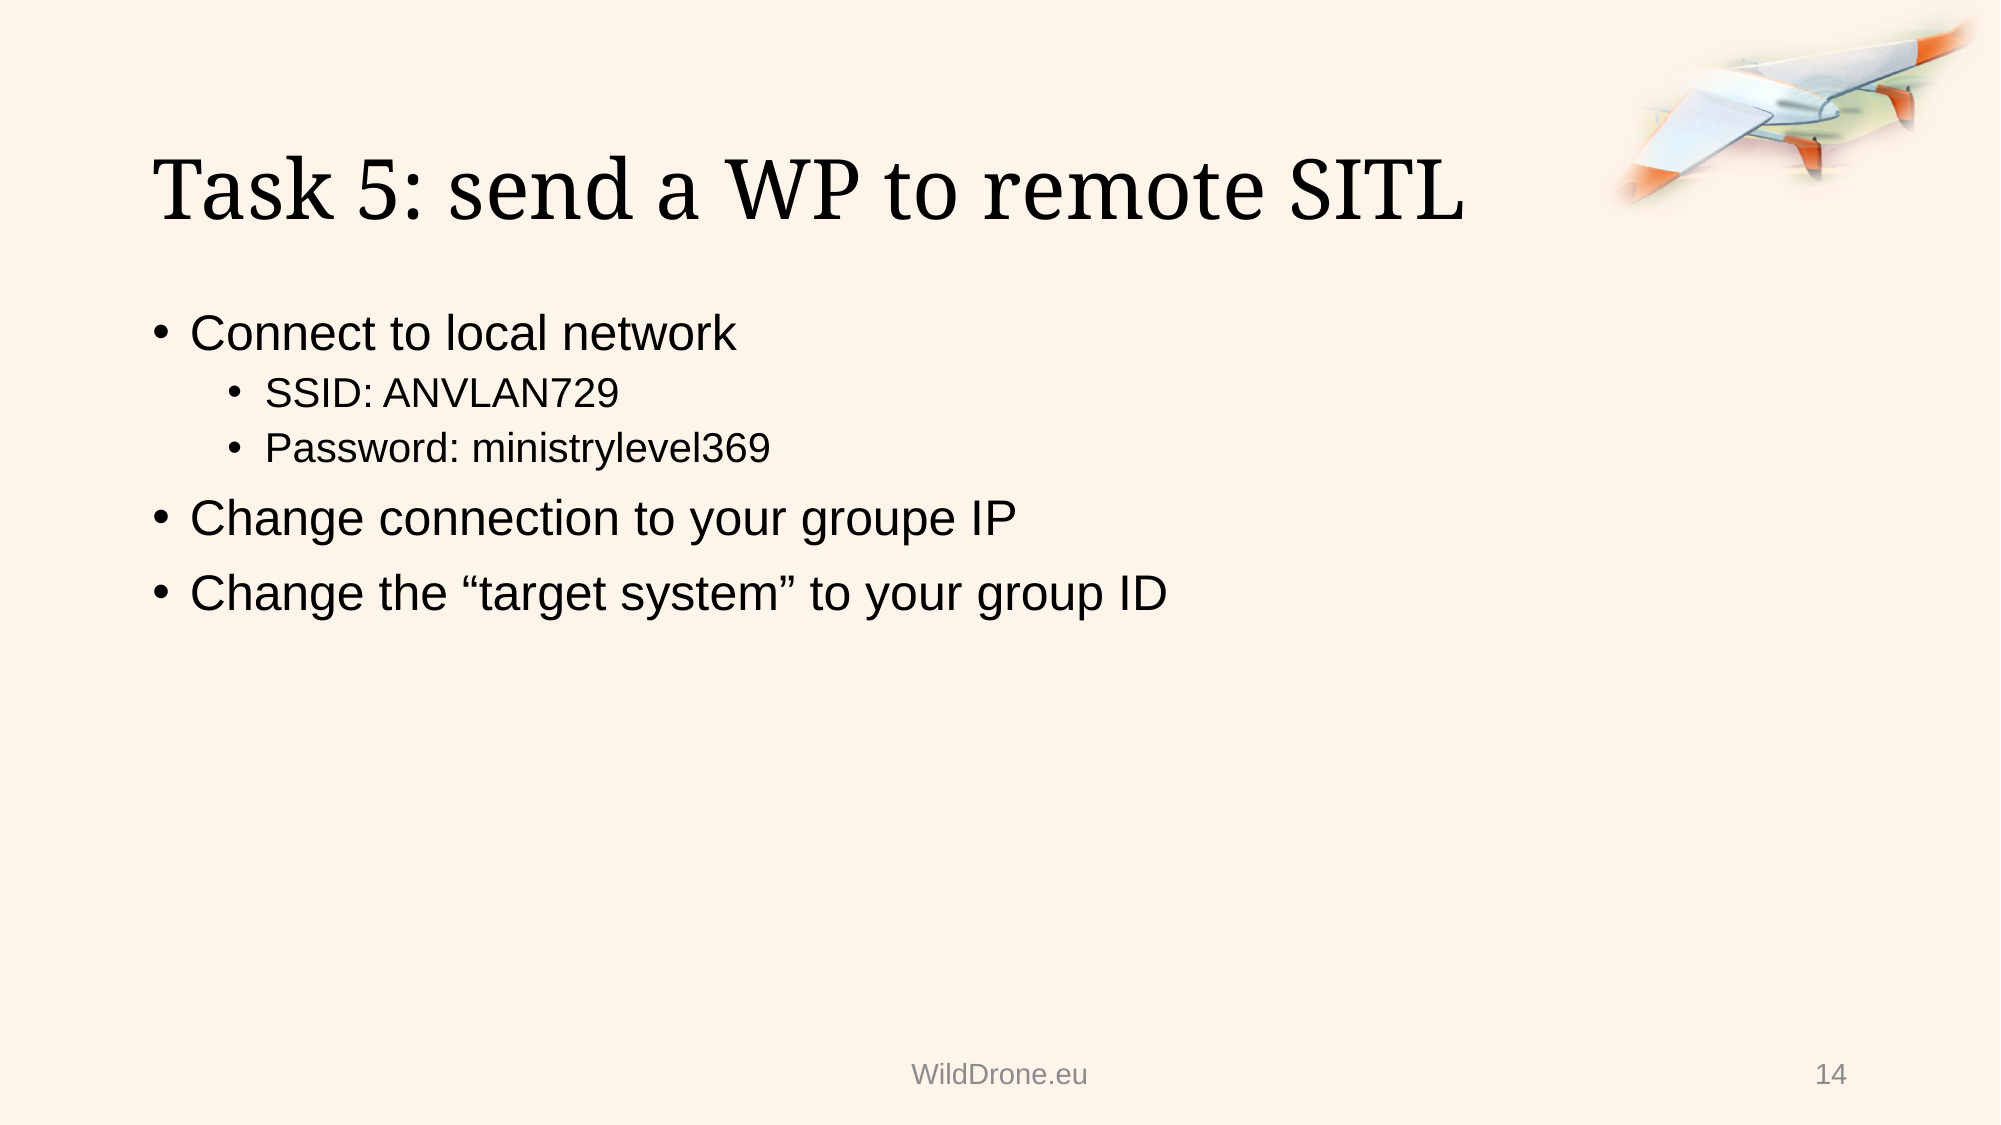

# Task 5: send a WP to remote SITL
Connect to local network
SSID: ANVLAN729
Password: ministrylevel369
Change connection to your groupe IP
Change the “target system” to your group ID
WildDrone.eu
14